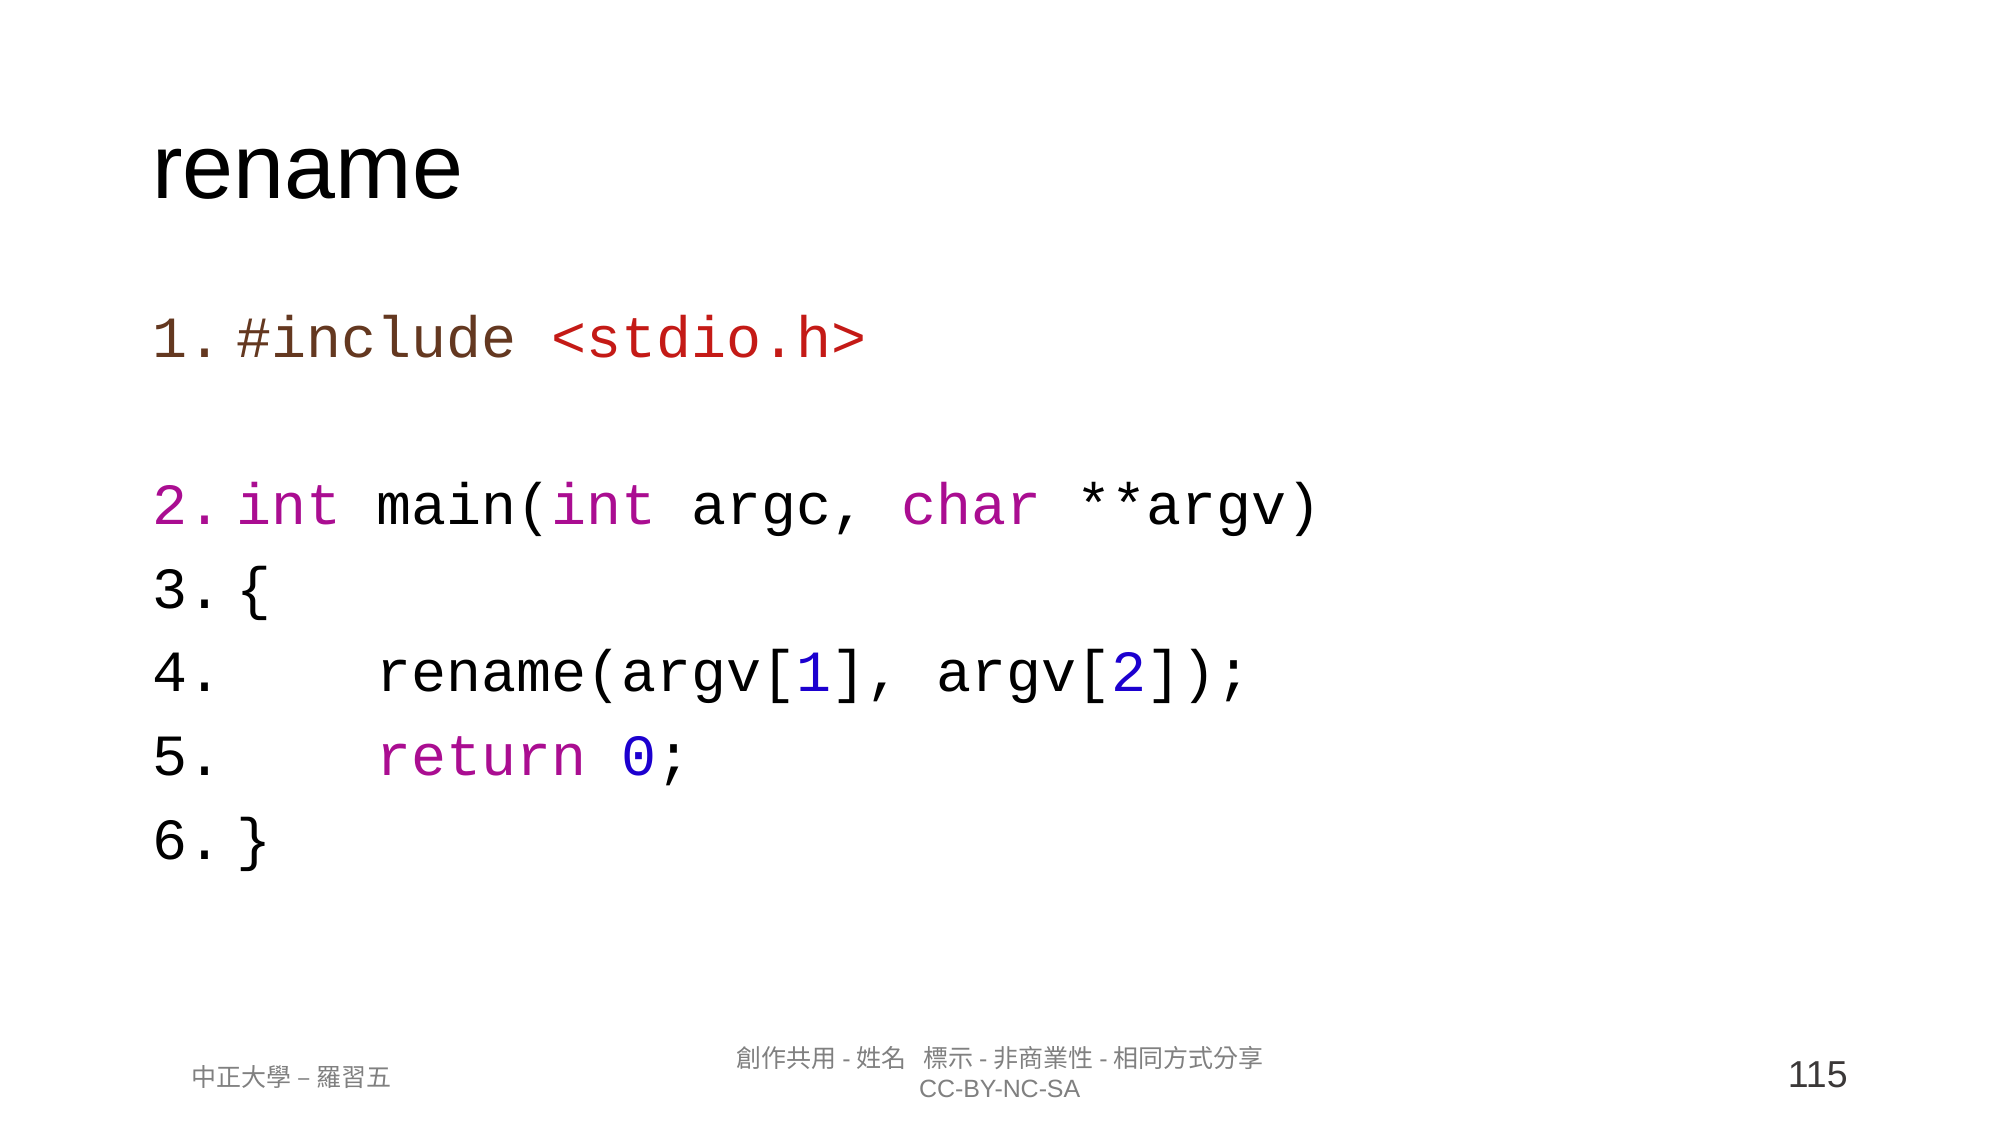

rename
#include <stdio.h>

int main(int argc, char **argv)
{
    rename(argv[1], argv[2]);
    return 0;
}